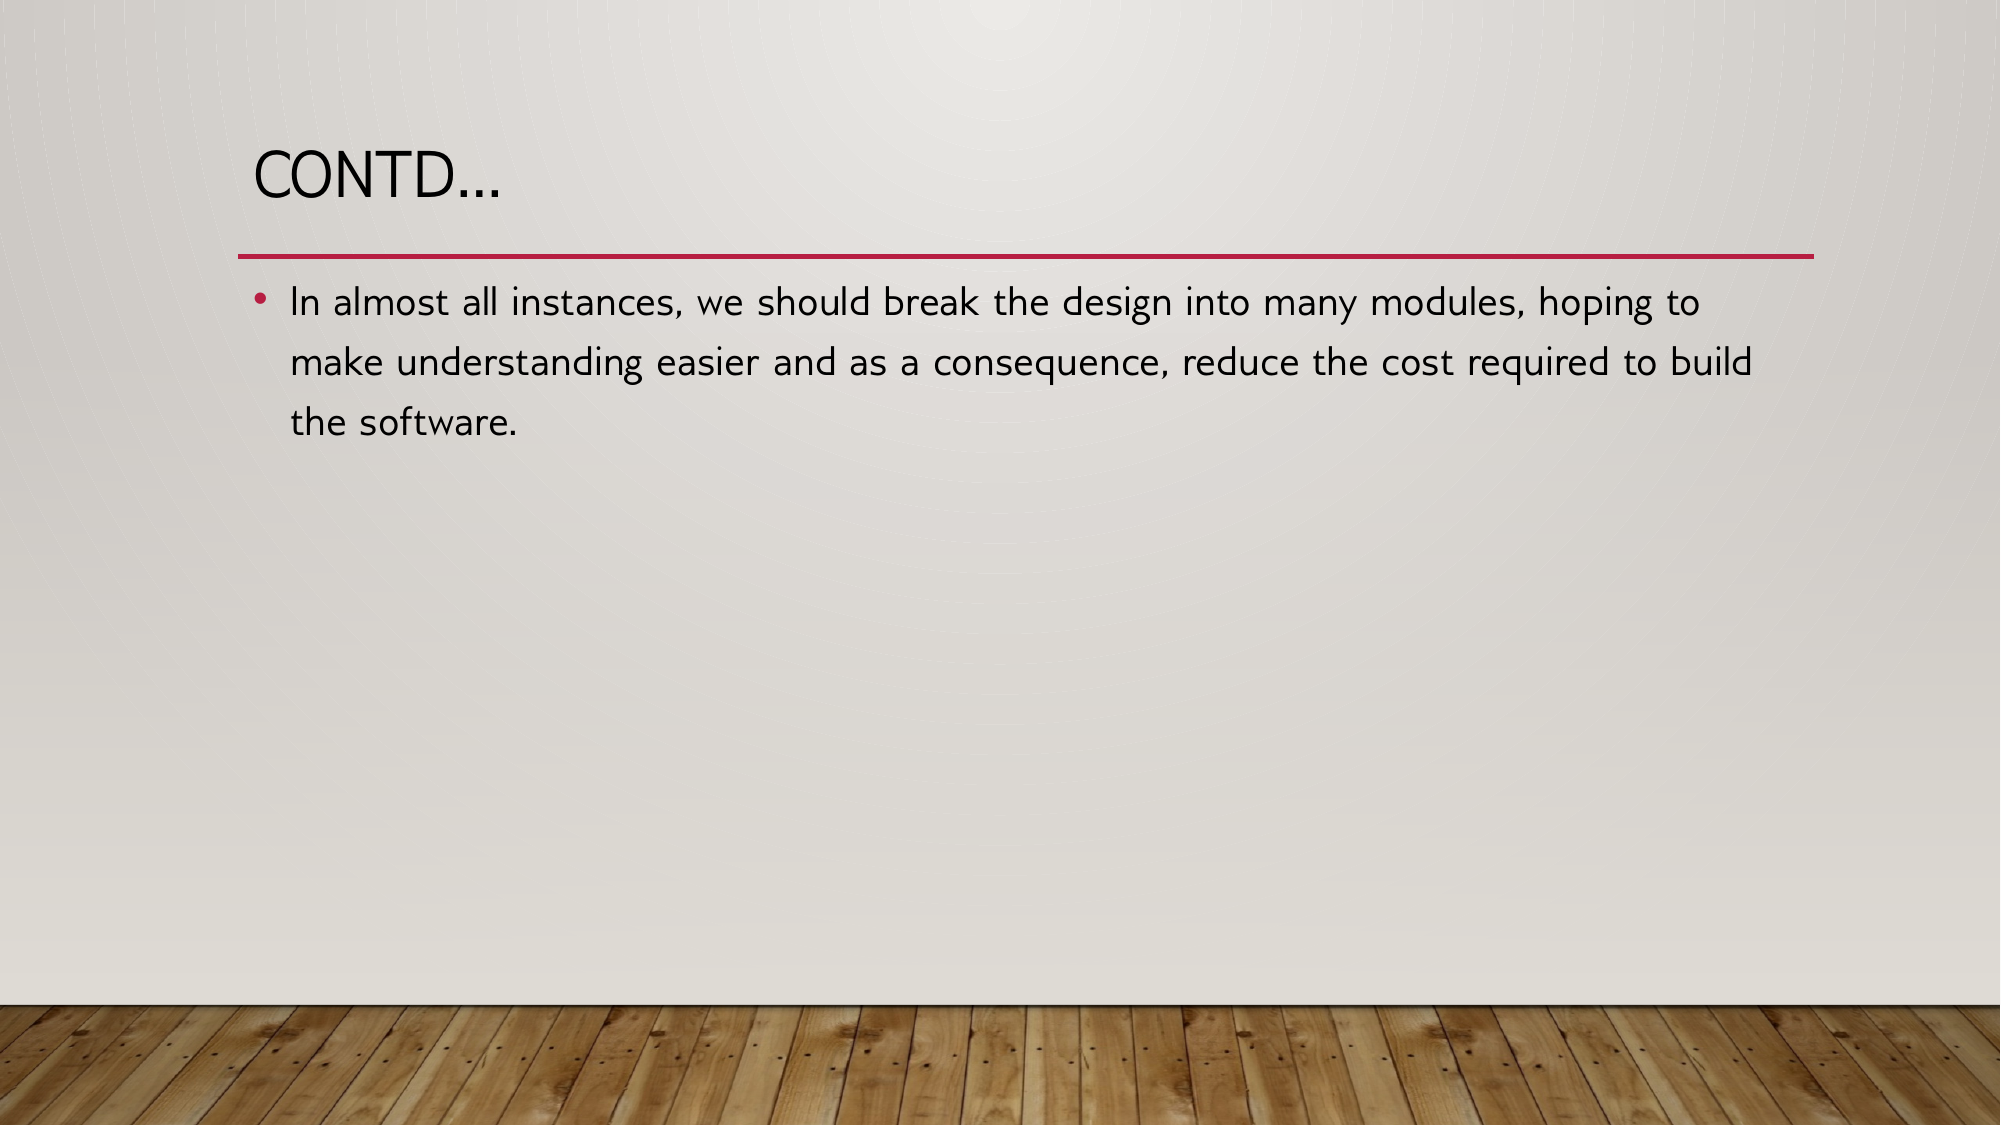

# Contd…
In almost all instances, we should break the design into many modules, hoping to make understanding easier and as a consequence, reduce the cost required to build the software.